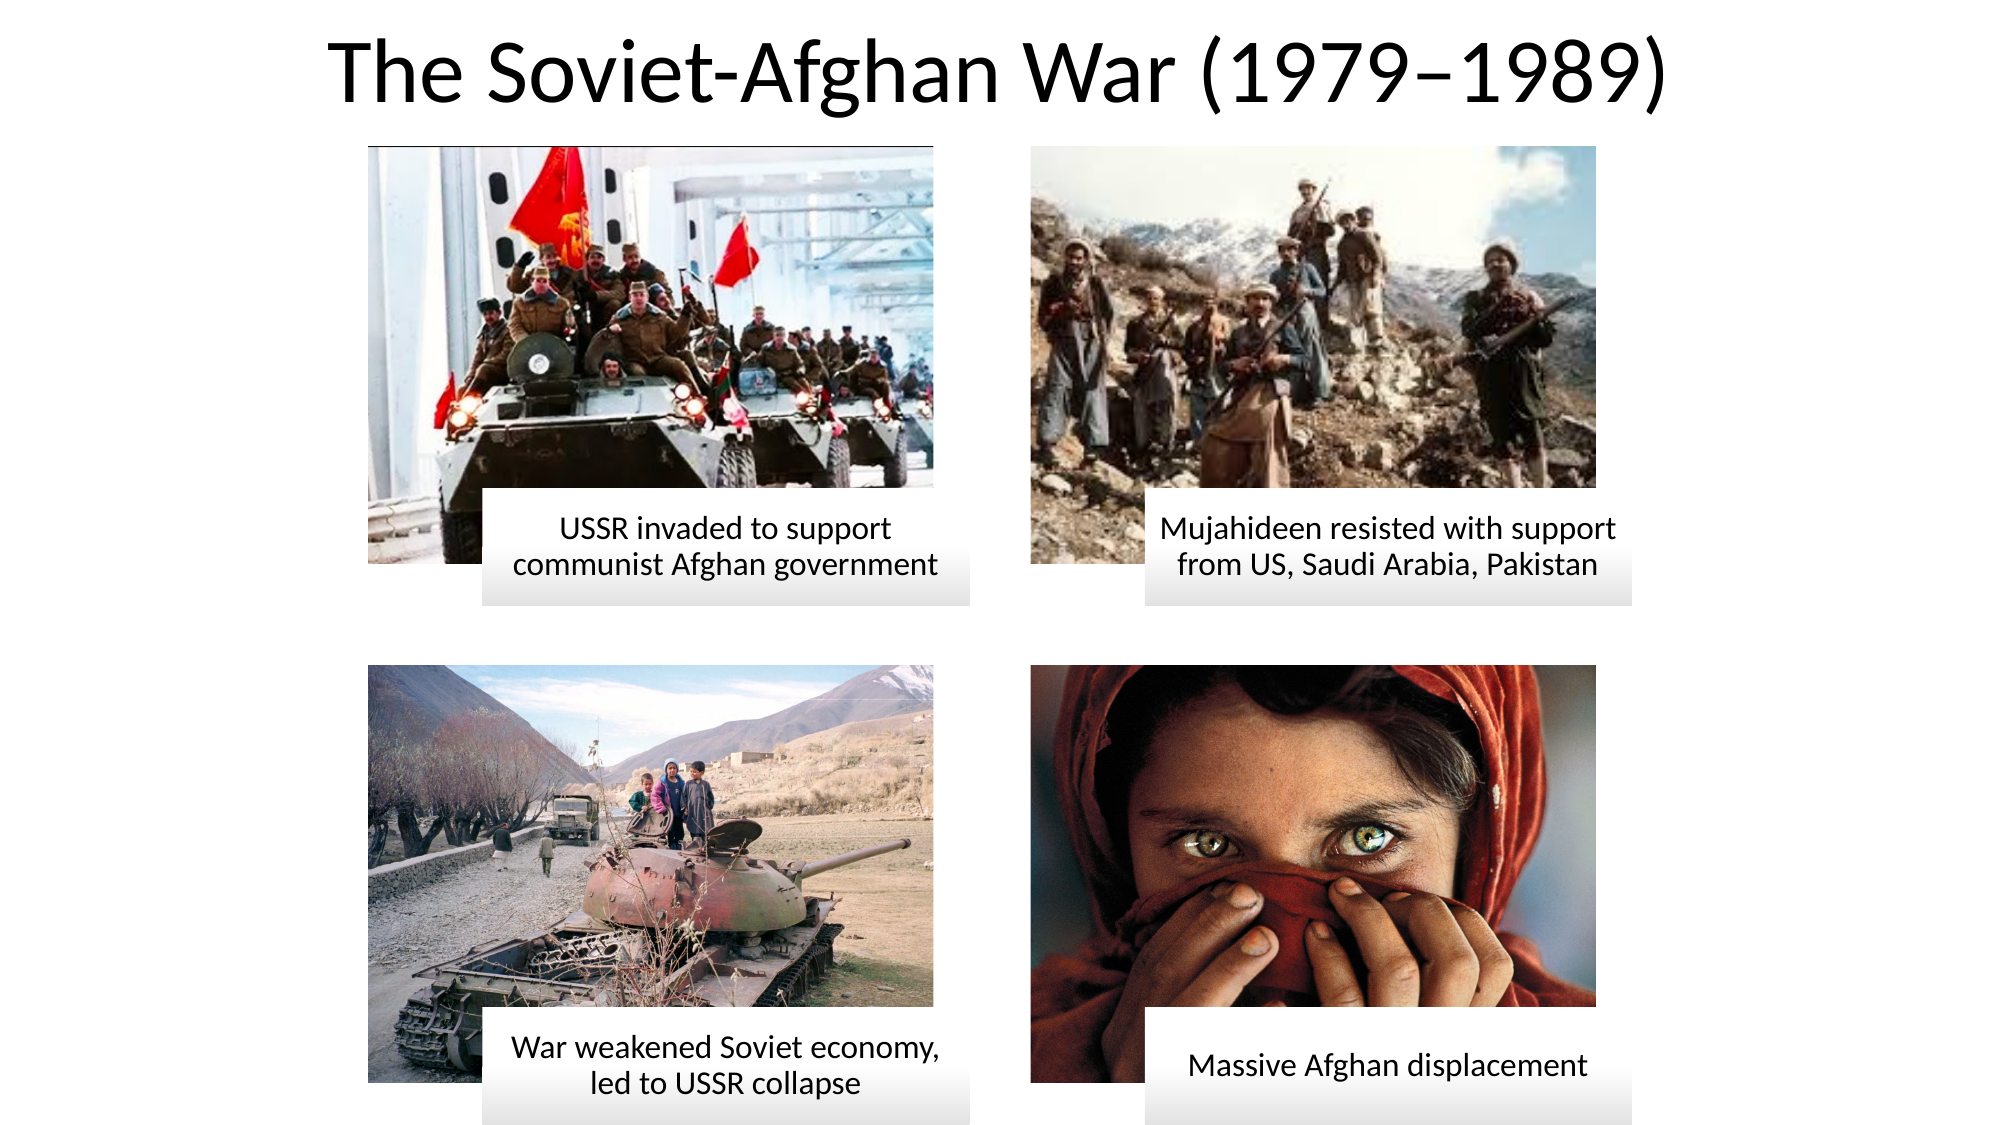

# The Soviet-Afghan War (1979–1989)
USSR invaded to support communist Afghan government
Mujahideen resisted with support from US, Saudi Arabia, Pakistan
War weakened Soviet economy, led to USSR collapse
Massive Afghan displacement